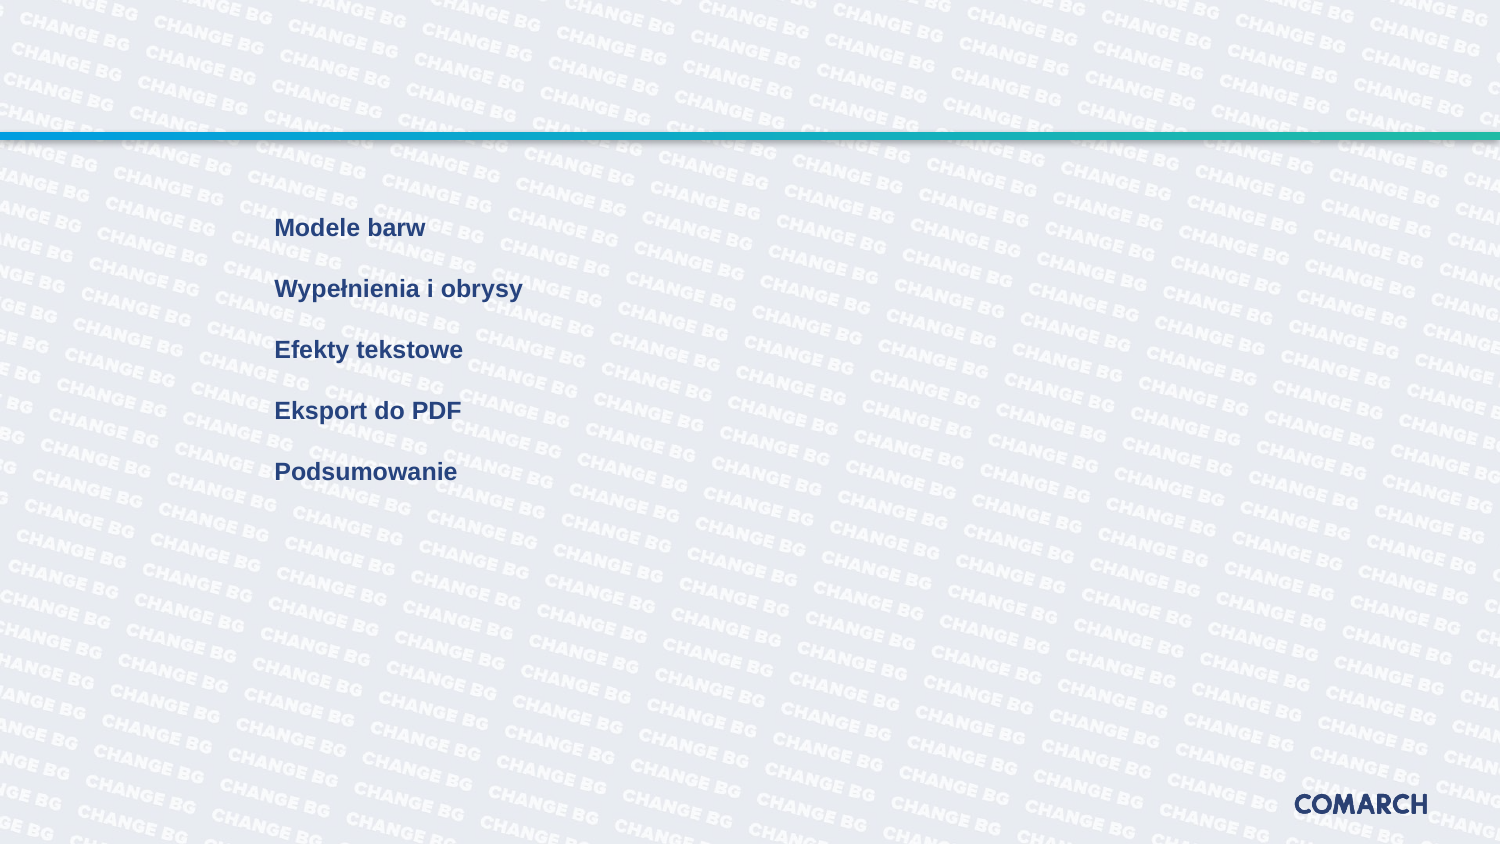

#

Modele barw

Wypełnienia i obrysy

Efekty tekstowe

Eksport do PDF
Podsumowanie